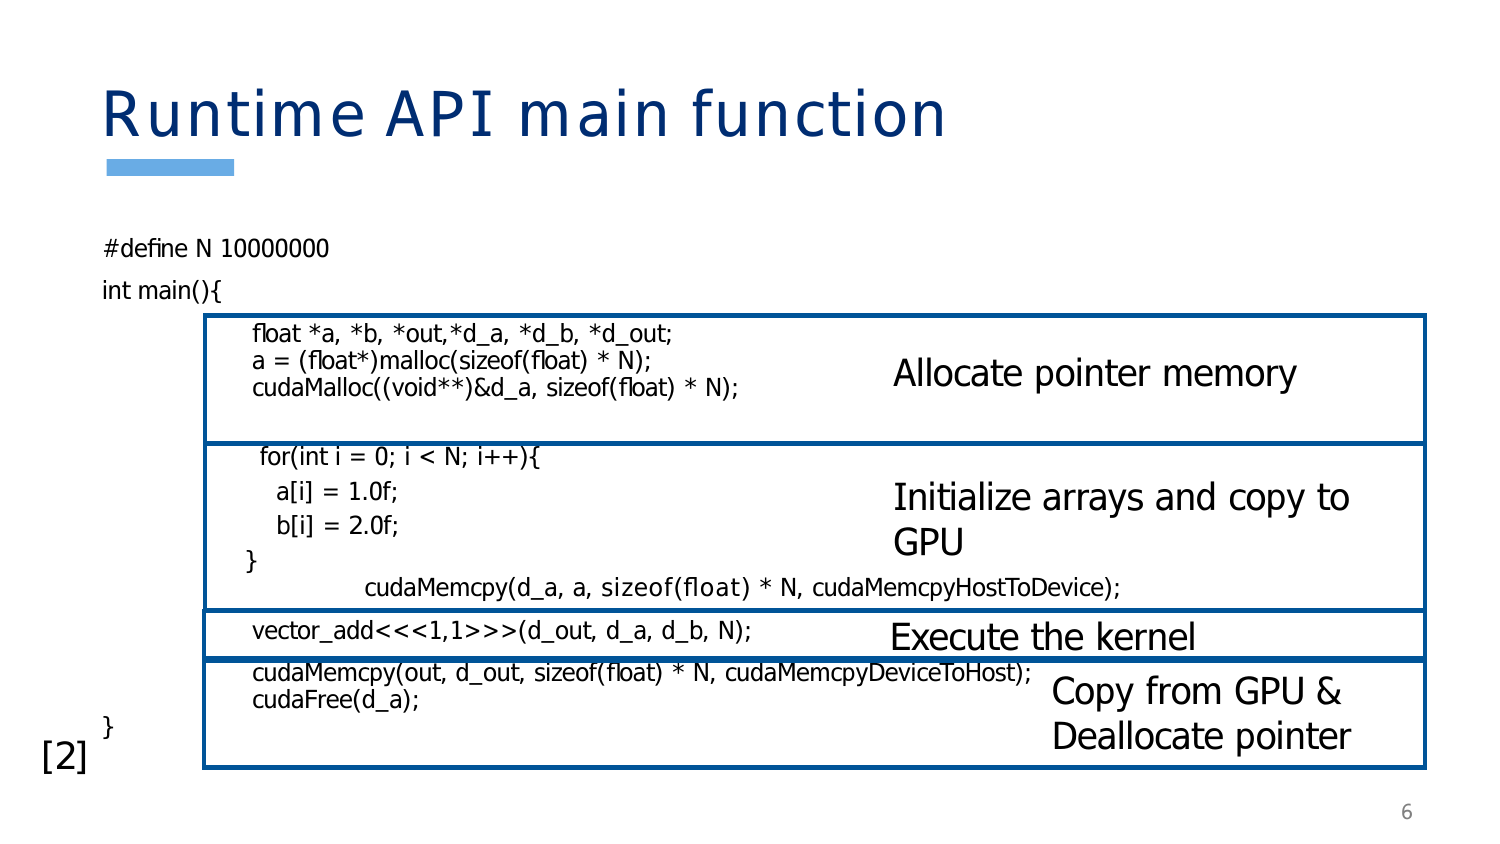

# Runtime API main function
#define N 10000000
int main(){
	float *a, *b, *out,*d_a, *d_b, *d_out;
	a = (float*)malloc(sizeof(float) * N);
	cudaMalloc((void**)&d_a, sizeof(float) * N);
	 for(int i = 0; i < N; i++){
        a[i] = 1.0f;
        b[i] = 2.0f;
    }
	cudaMemcpy(d_a, a, sizeof(float) * N, cudaMemcpyHostToDevice);
	vector_add<<<1,1>>>(d_out, d_a, d_b, N);
	cudaMemcpy(out, d_out, sizeof(float) * N, cudaMemcpyDeviceToHost);
	cudaFree(d_a);
}

Allocate pointer memory

Initialize arrays and copy to GPU
Execute the kernel

Copy from GPU &
Deallocate pointer

[2]